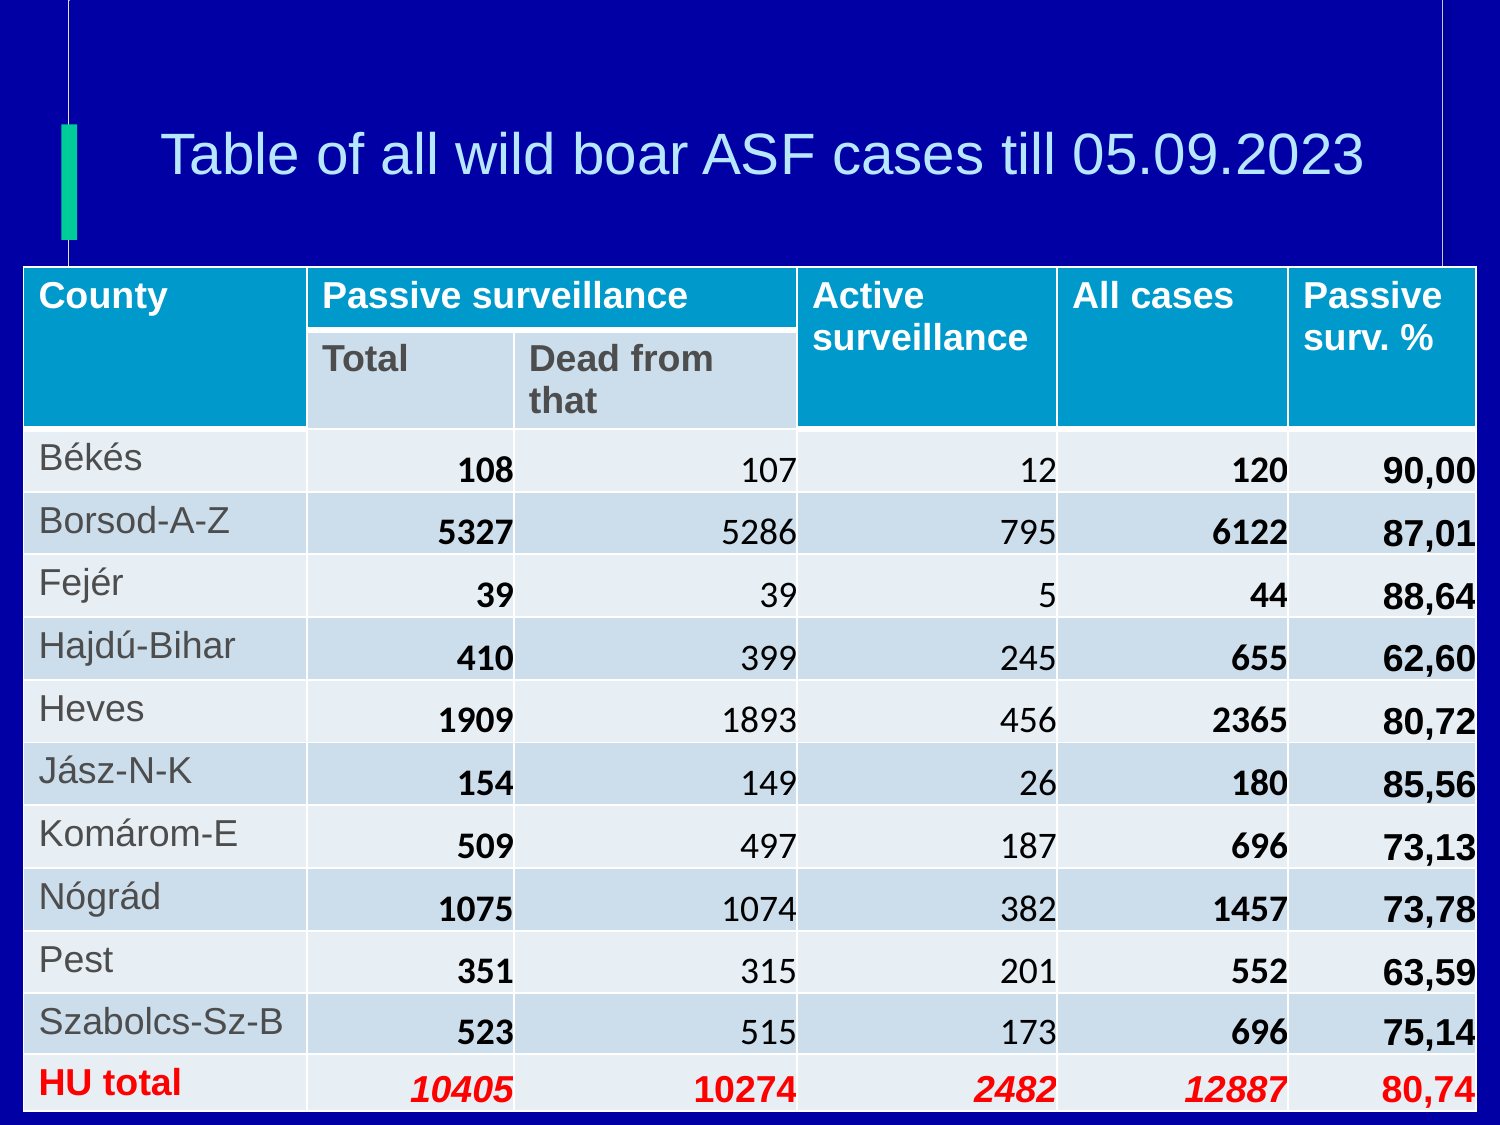

# Table of all wild boar ASF cases till 05.09.2023

| County | Passive surveillance |  | Active surveillance | All cases | Passive surv. % |
| --- | --- | --- | --- | --- | --- |
|  | Total | Dead from that |  |  |  |
| Békés | 108 | 107 | 12 | 120 | 90,00 |
| Borsod-A-Z | 5327 | 5286 | 795 | 6122 | 87,01 |
| Fejér | 39 | 39 | 5 | 44 | 88,64 |
| Hajdú-Bihar | 410 | 399 | 245 | 655 | 62,60 |
| Heves | 1909 | 1893 | 456 | 2365 | 80,72 |
| Jász-N-K | 154 | 149 | 26 | 180 | 85,56 |
| Komárom-E | 509 | 497 | 187 | 696 | 73,13 |
| Nógrád | 1075 | 1074 | 382 | 1457 | 73,78 |
| Pest | 351 | 315 | 201 | 552 | 63,59 |
| Szabolcs-Sz-B | 523 | 515 | 173 | 696 | 75,14 |
| HU total | 10405 | 10274 | 2482 | 12887 | 80,74 |